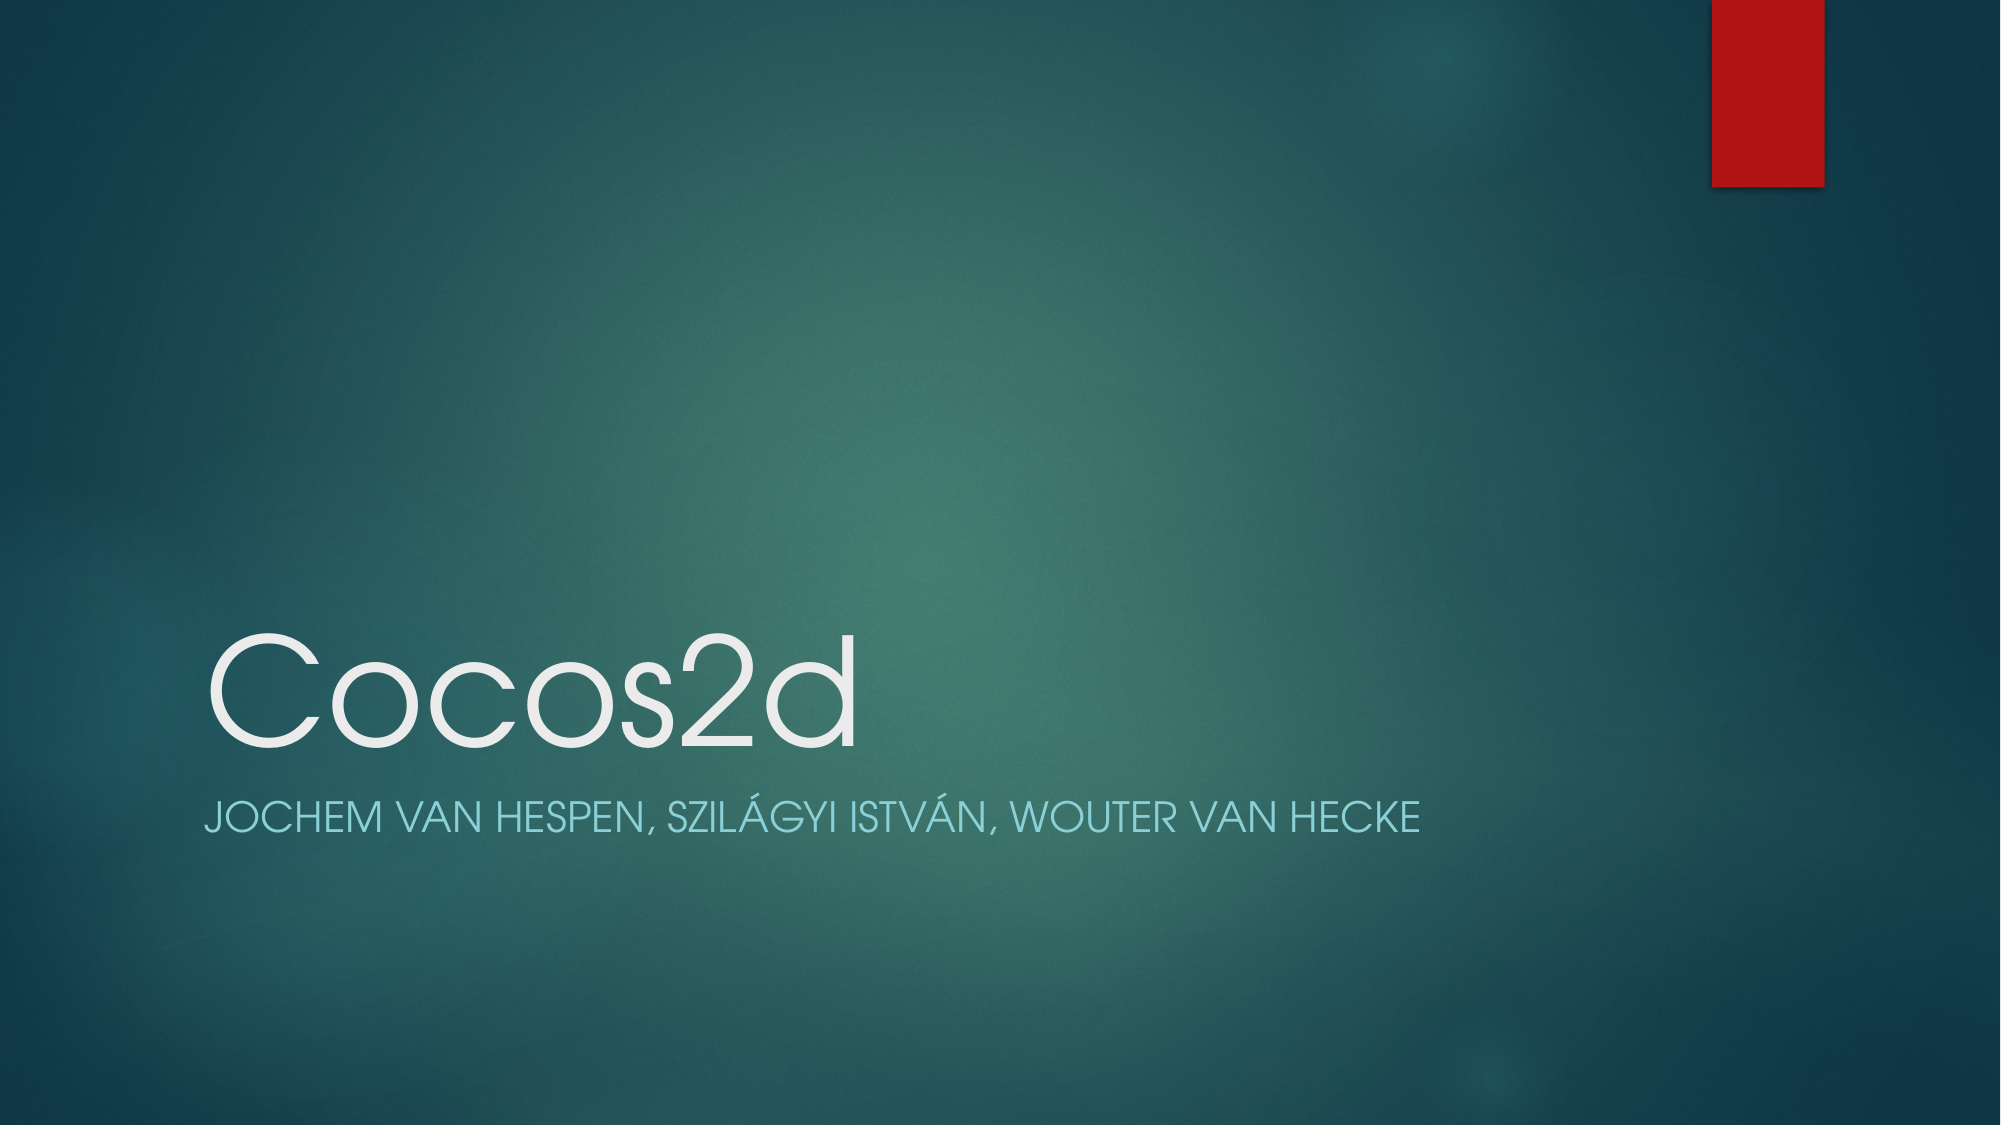

# Cocos2d
Jochem Van Hespen, Szilágyi István, Wouter van hecke